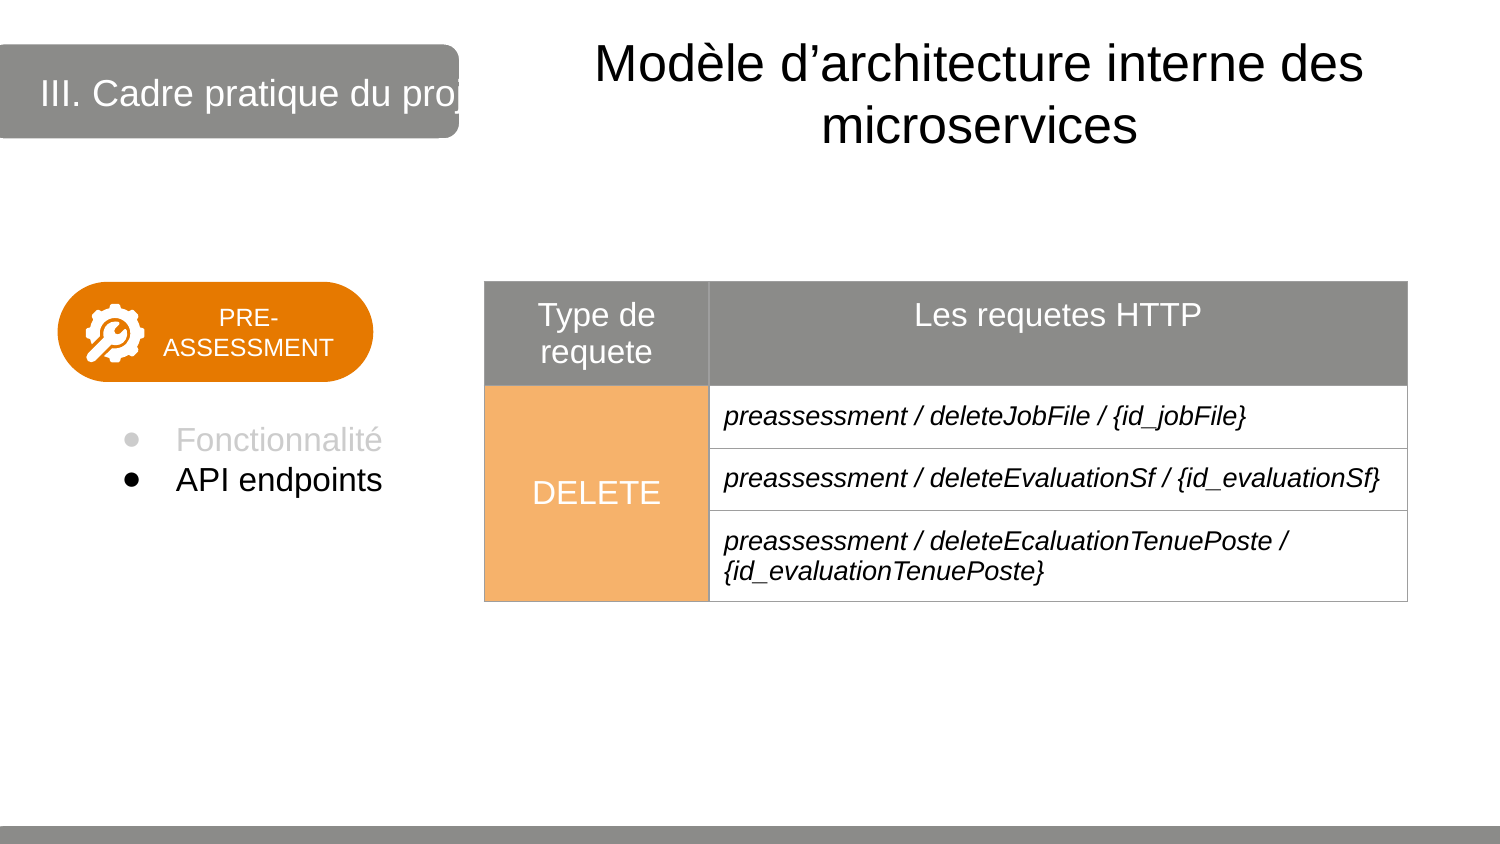

# Modèle d’architecture interne des microservices
III. Cadre pratique du projet

| Type de requete | Les requetes HTTP |
| --- | --- |
| DELETE | preassessment / deleteJobFile / {id\_jobFile} |
|  | preassessment / deleteEvaluationSf / {id\_evaluationSf} |
|  | preassessment / deleteEcaluationTenuePoste / {id\_evaluationTenuePoste} |
TRACKING
PRE-ASSESSMENT

Fonctionnalité
API endpoints